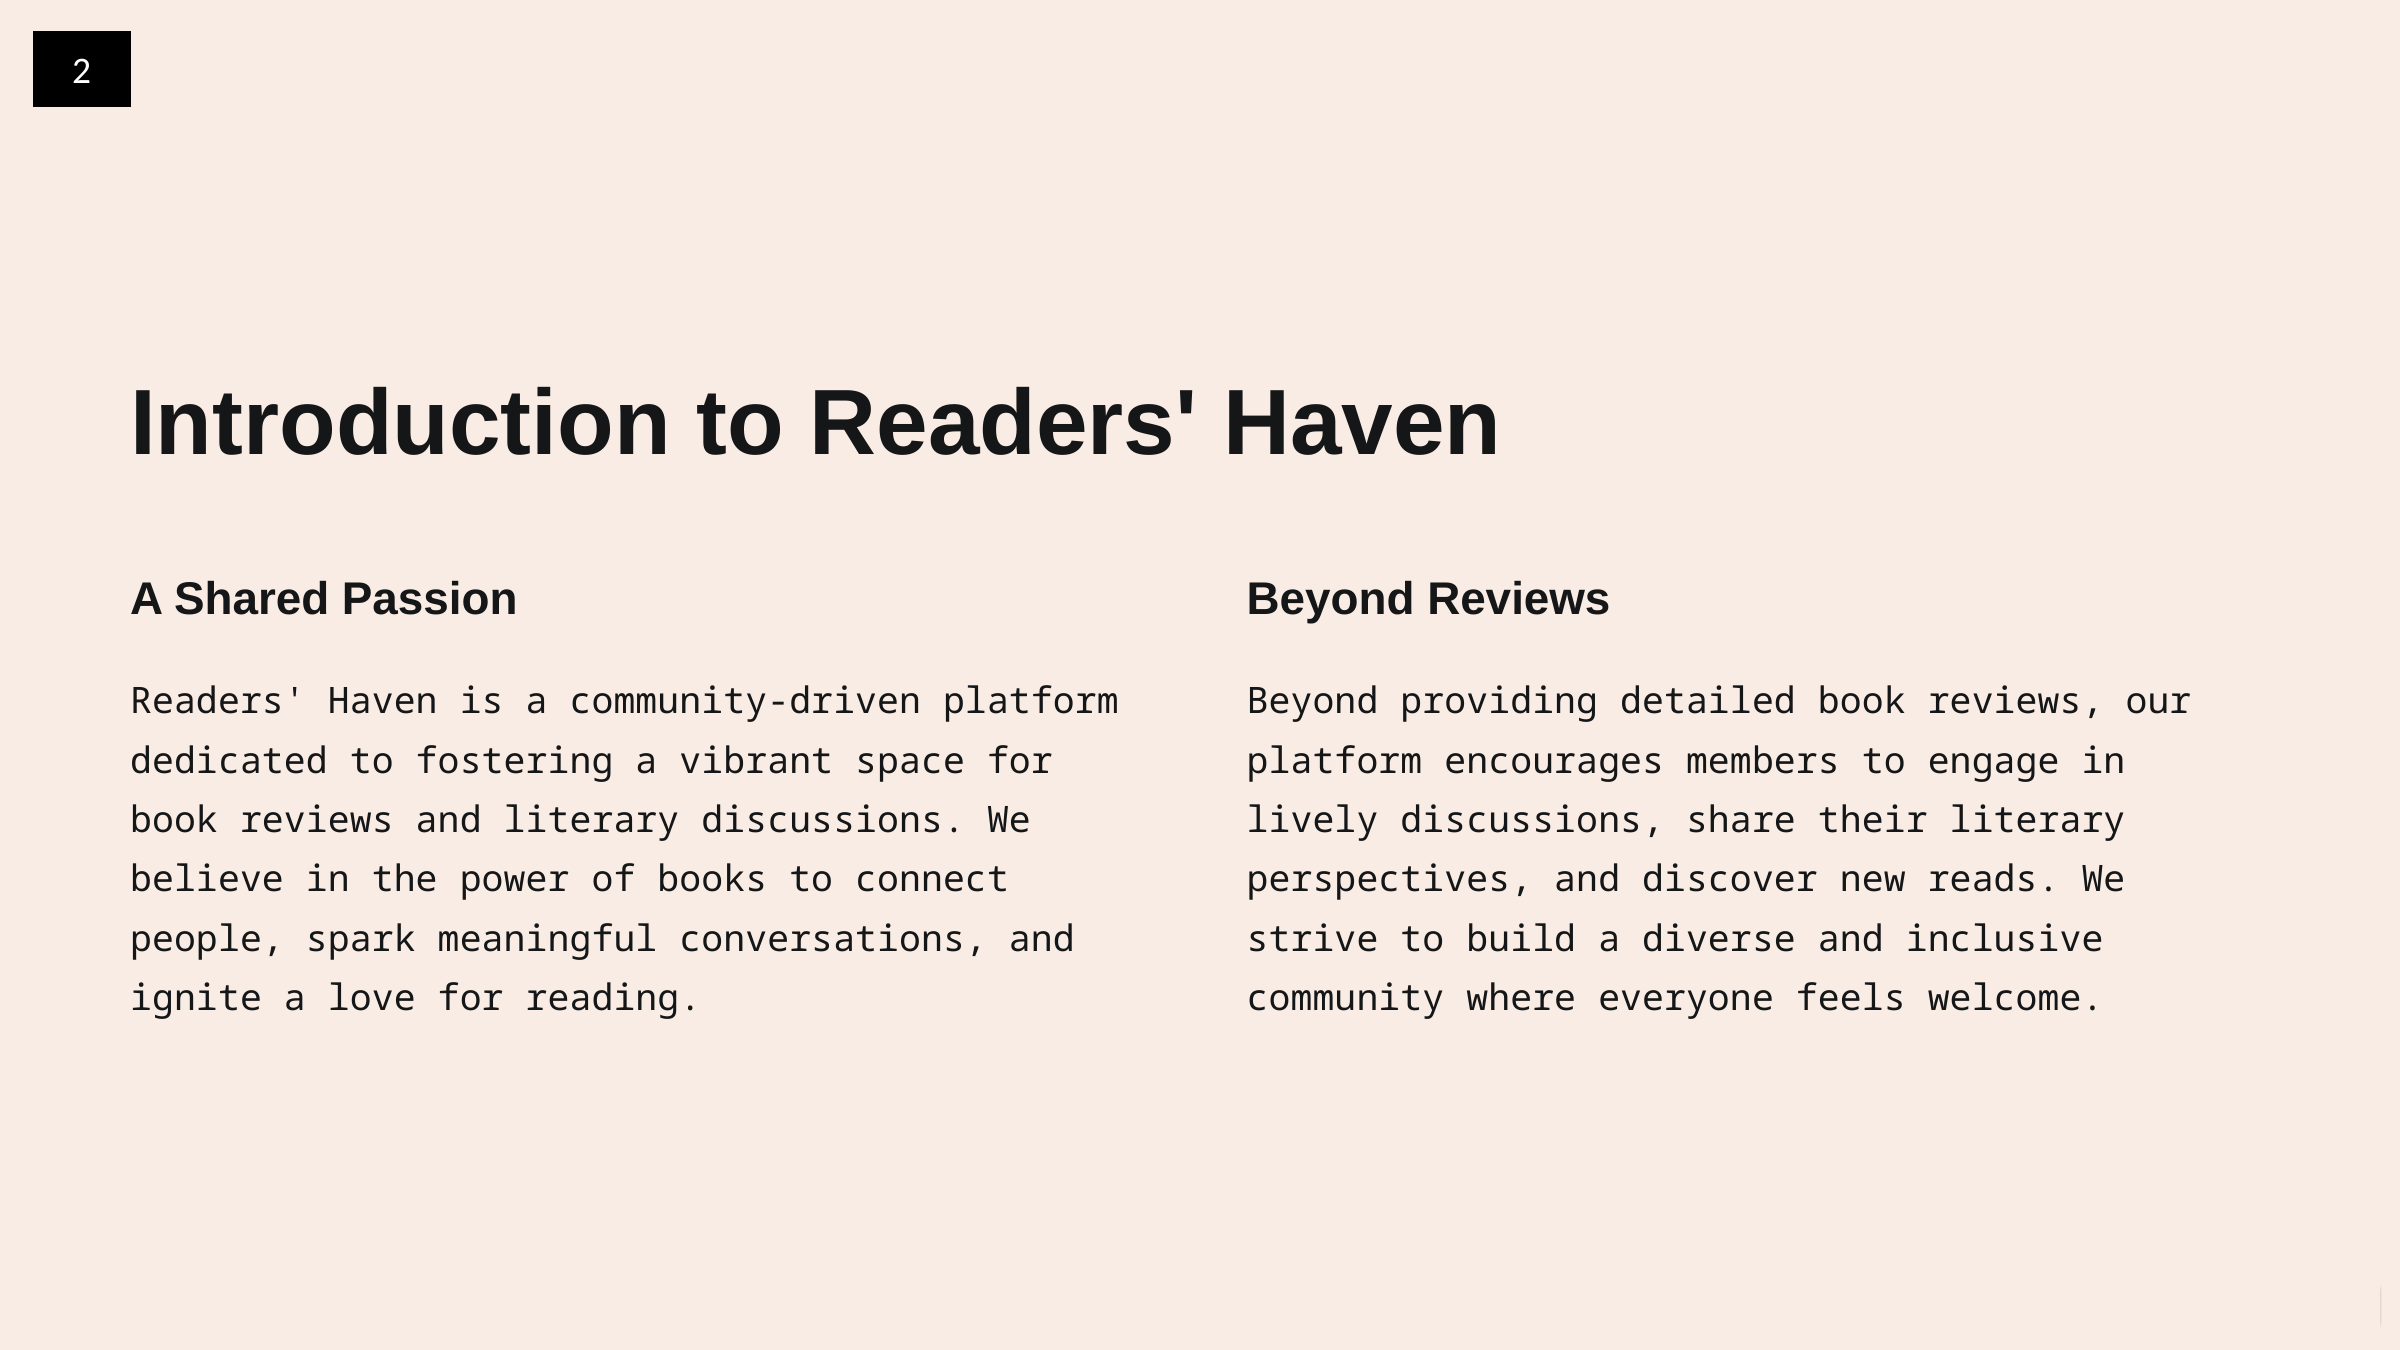

2
Introduction to Readers' Haven
A Shared Passion
Beyond Reviews
Readers' Haven is a community-driven platform dedicated to fostering a vibrant space for book reviews and literary discussions. We believe in the power of books to connect people, spark meaningful conversations, and ignite a love for reading.
Beyond providing detailed book reviews, our platform encourages members to engage in lively discussions, share their literary perspectives, and discover new reads. We strive to build a diverse and inclusive community where everyone feels welcome.